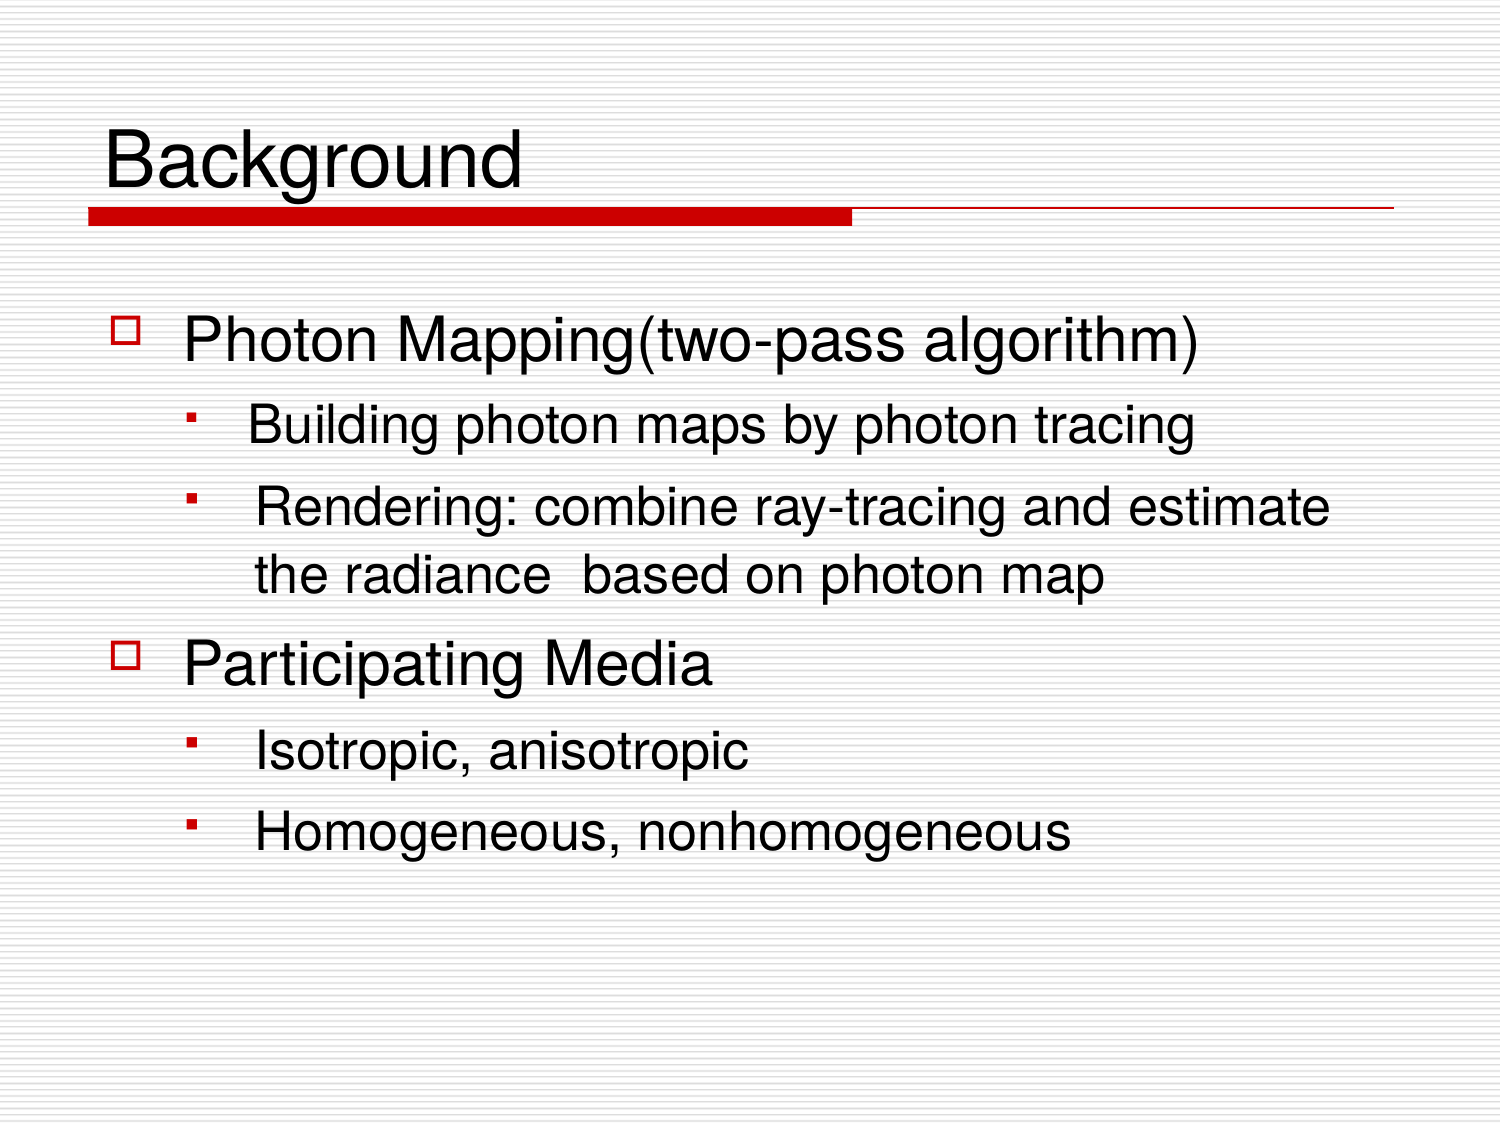

# Background
Photon Mapping(two-pass algorithm)
Building photon maps by photon tracing
Rendering: combine ray-tracing and estimate the radiance  based on photon map
Participating Media
Isotropic, anisotropic
Homogeneous, nonhomogeneous